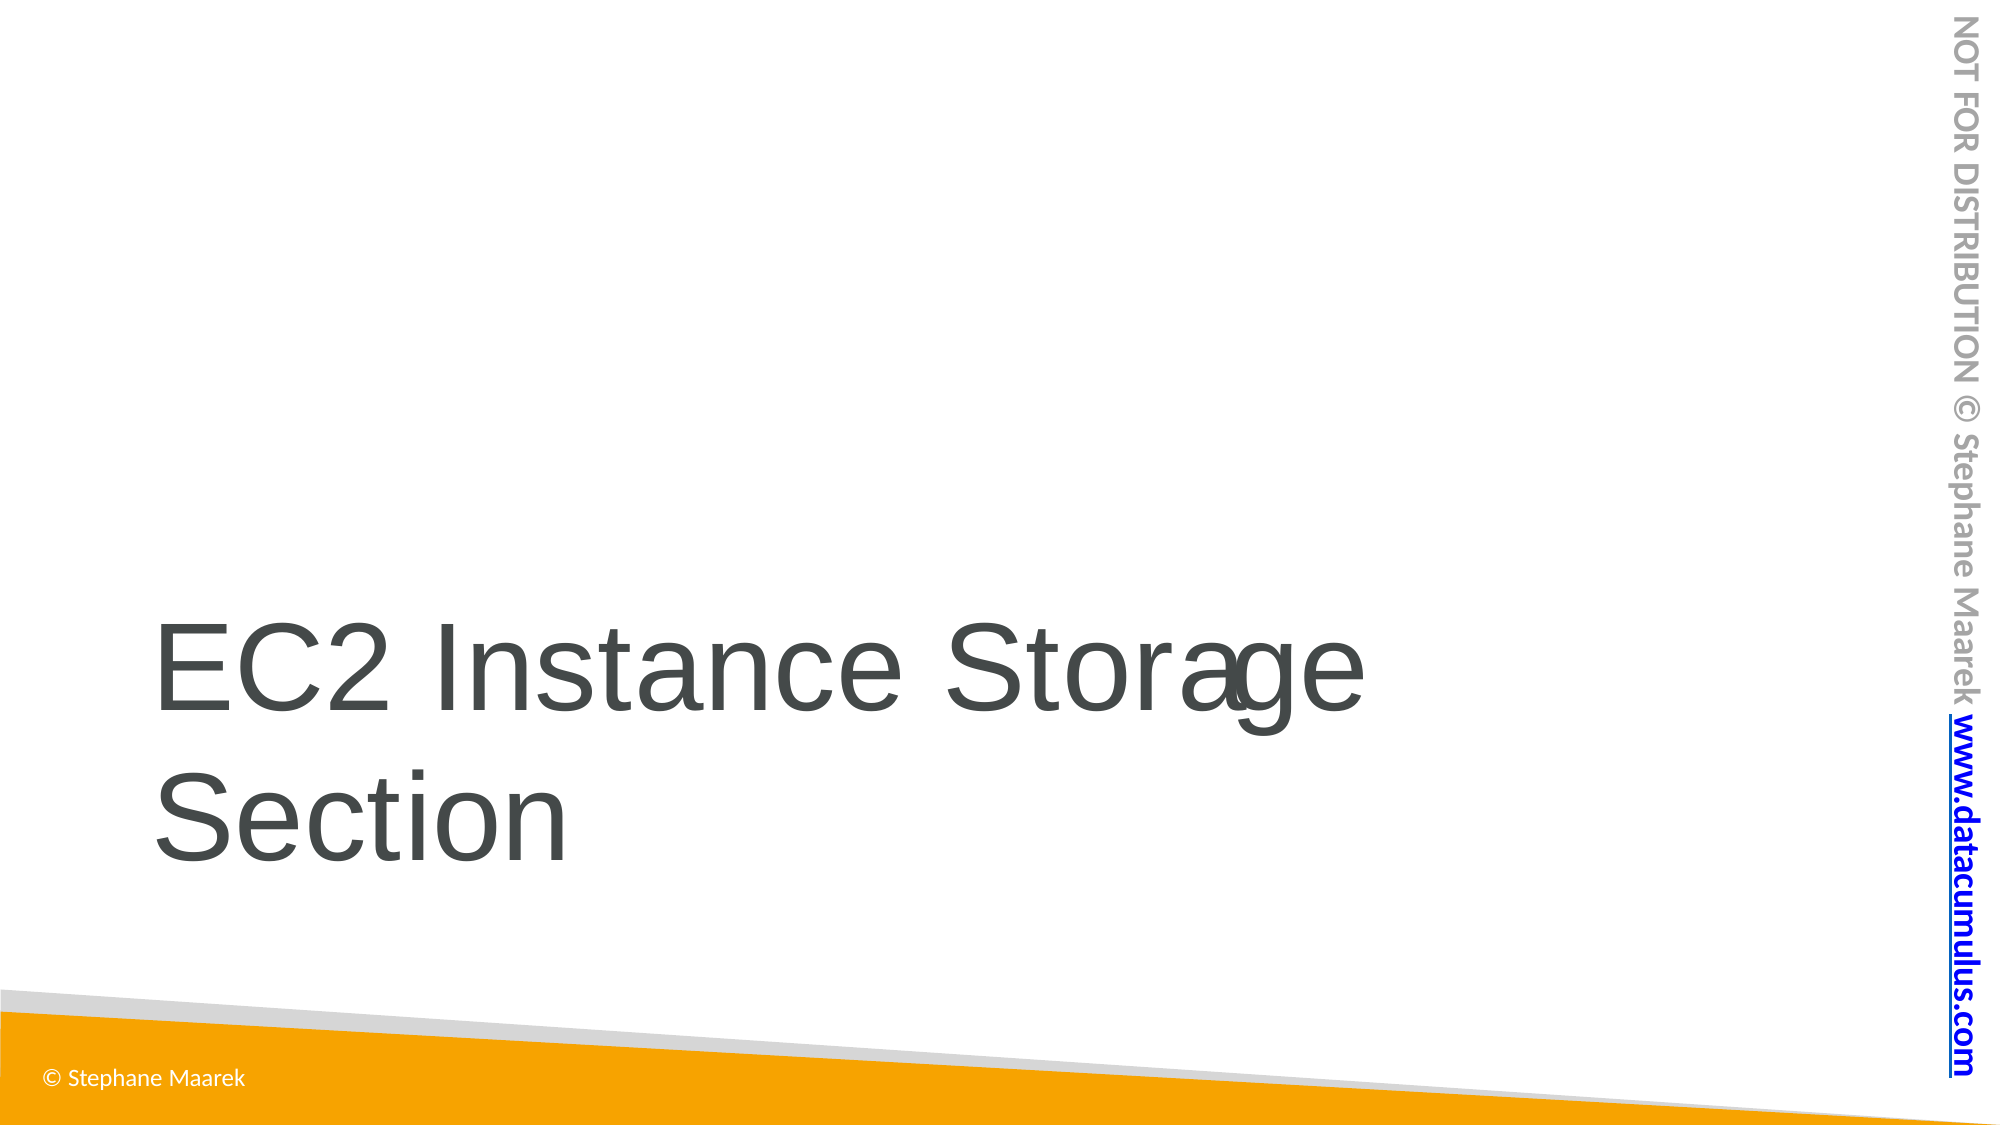

NOT FOR DISTRIBUTION © Stephane Maarek www.datacumulus.com
# EC2 Instance Storage Section
© Stephane Maarek